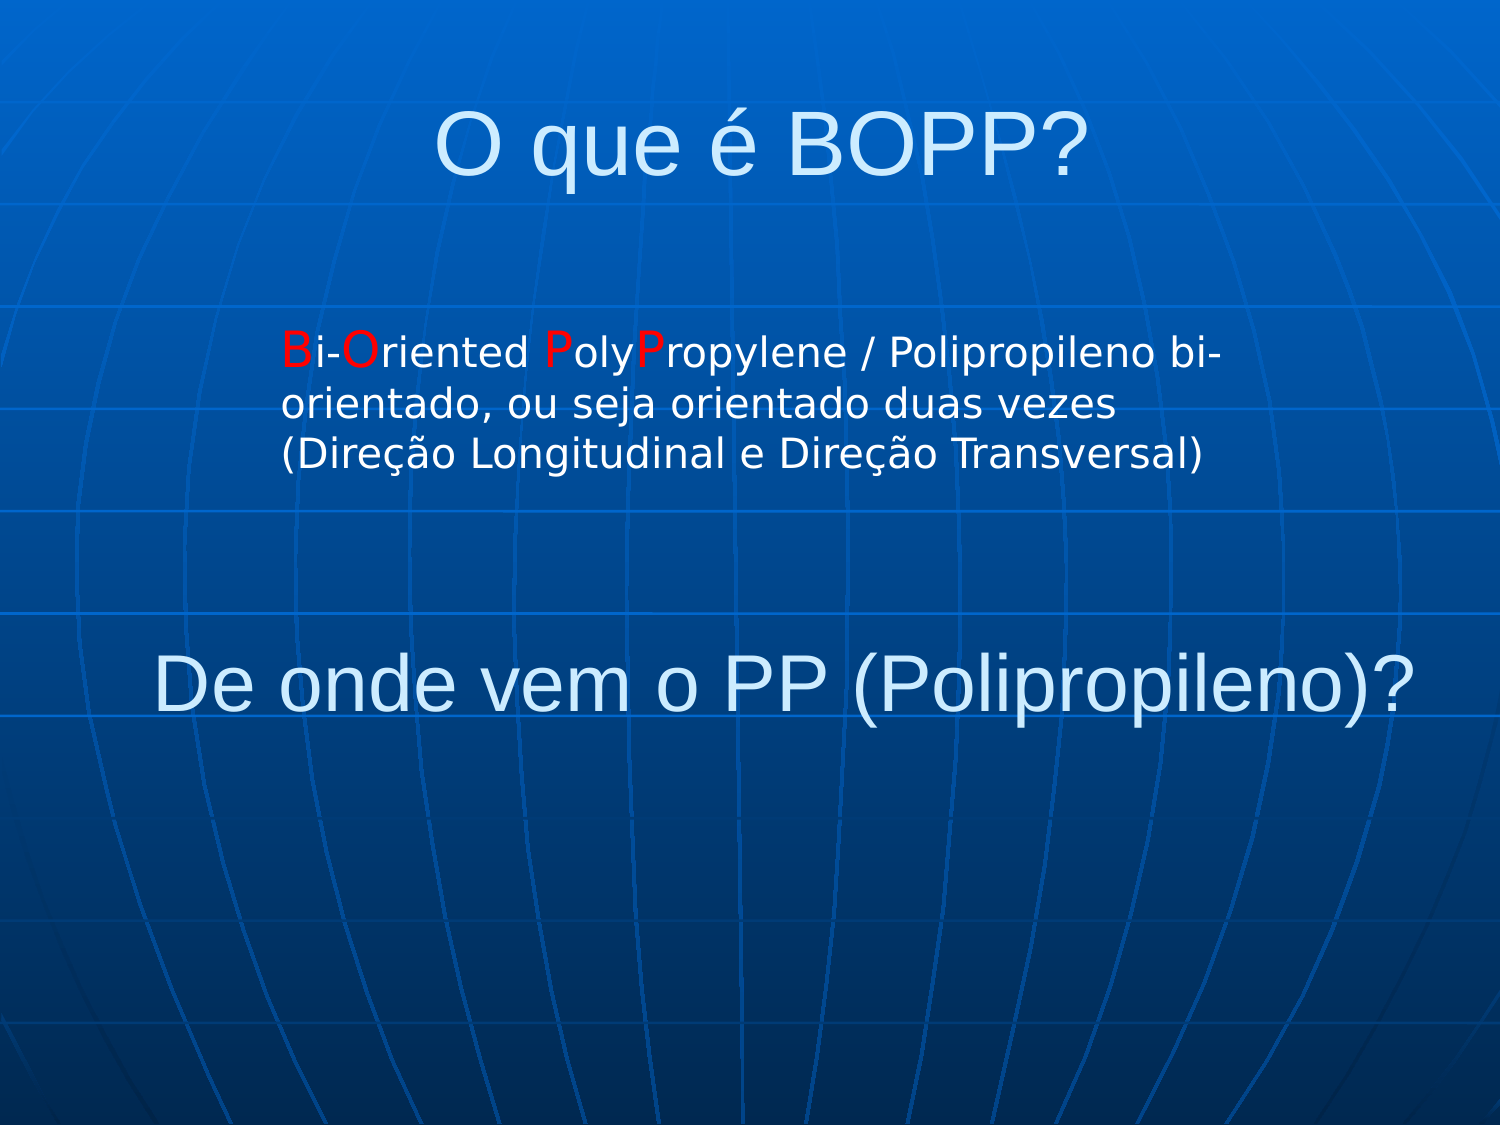

# O que é BOPP?
Bi-Oriented PolyPropylene / Polipropileno bi-orientado, ou seja orientado duas vezes (Direção Longitudinal e Direção Transversal)
 De onde vem o PP (Polipropileno)?